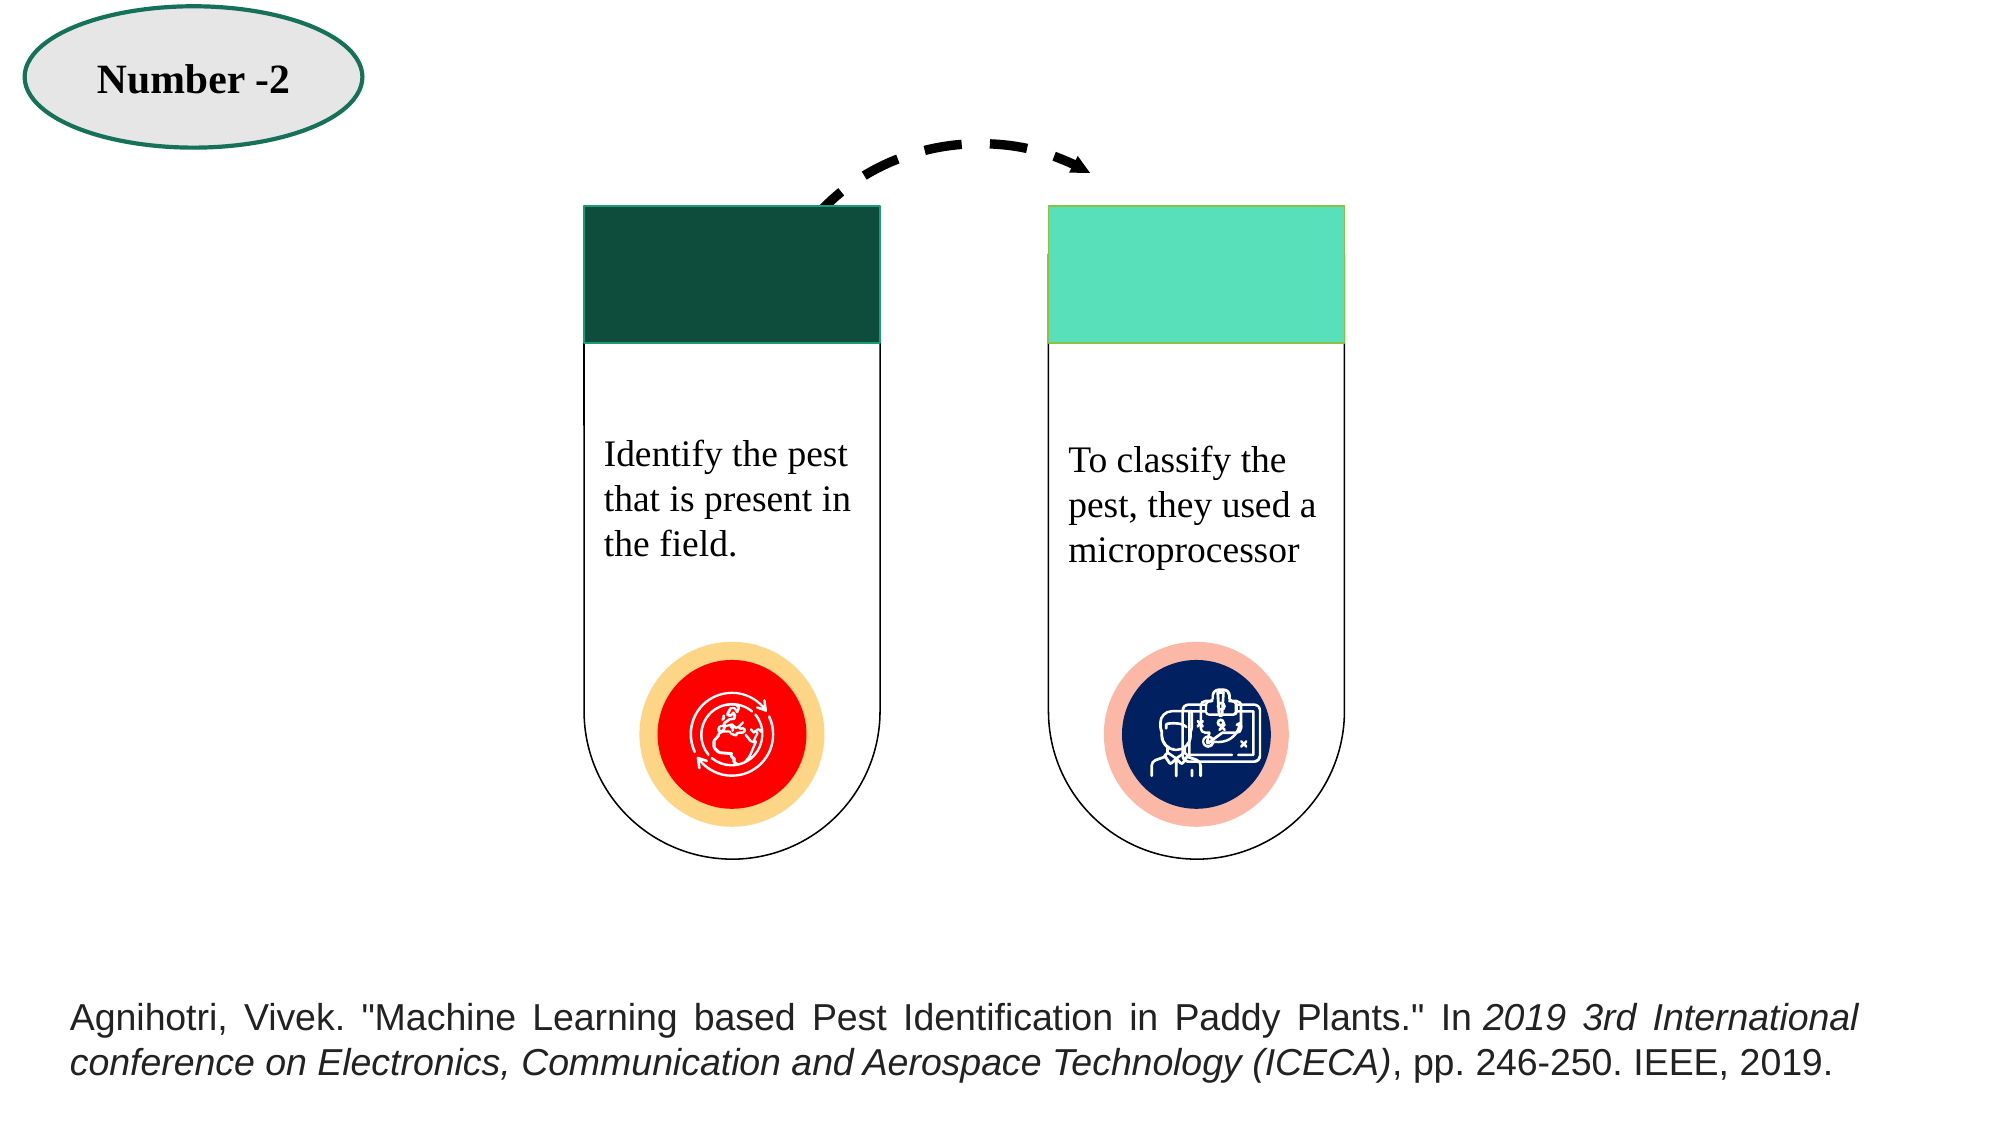

Number -2

Identify the pest that is present in the field.

To classify the pest, they used a microprocessor

Agnihotri, Vivek. "Machine Learning based Pest Identification in Paddy Plants." In 2019 3rd International conference on Electronics, Communication and Aerospace Technology (ICECA), pp. 246-250. IEEE, 2019.